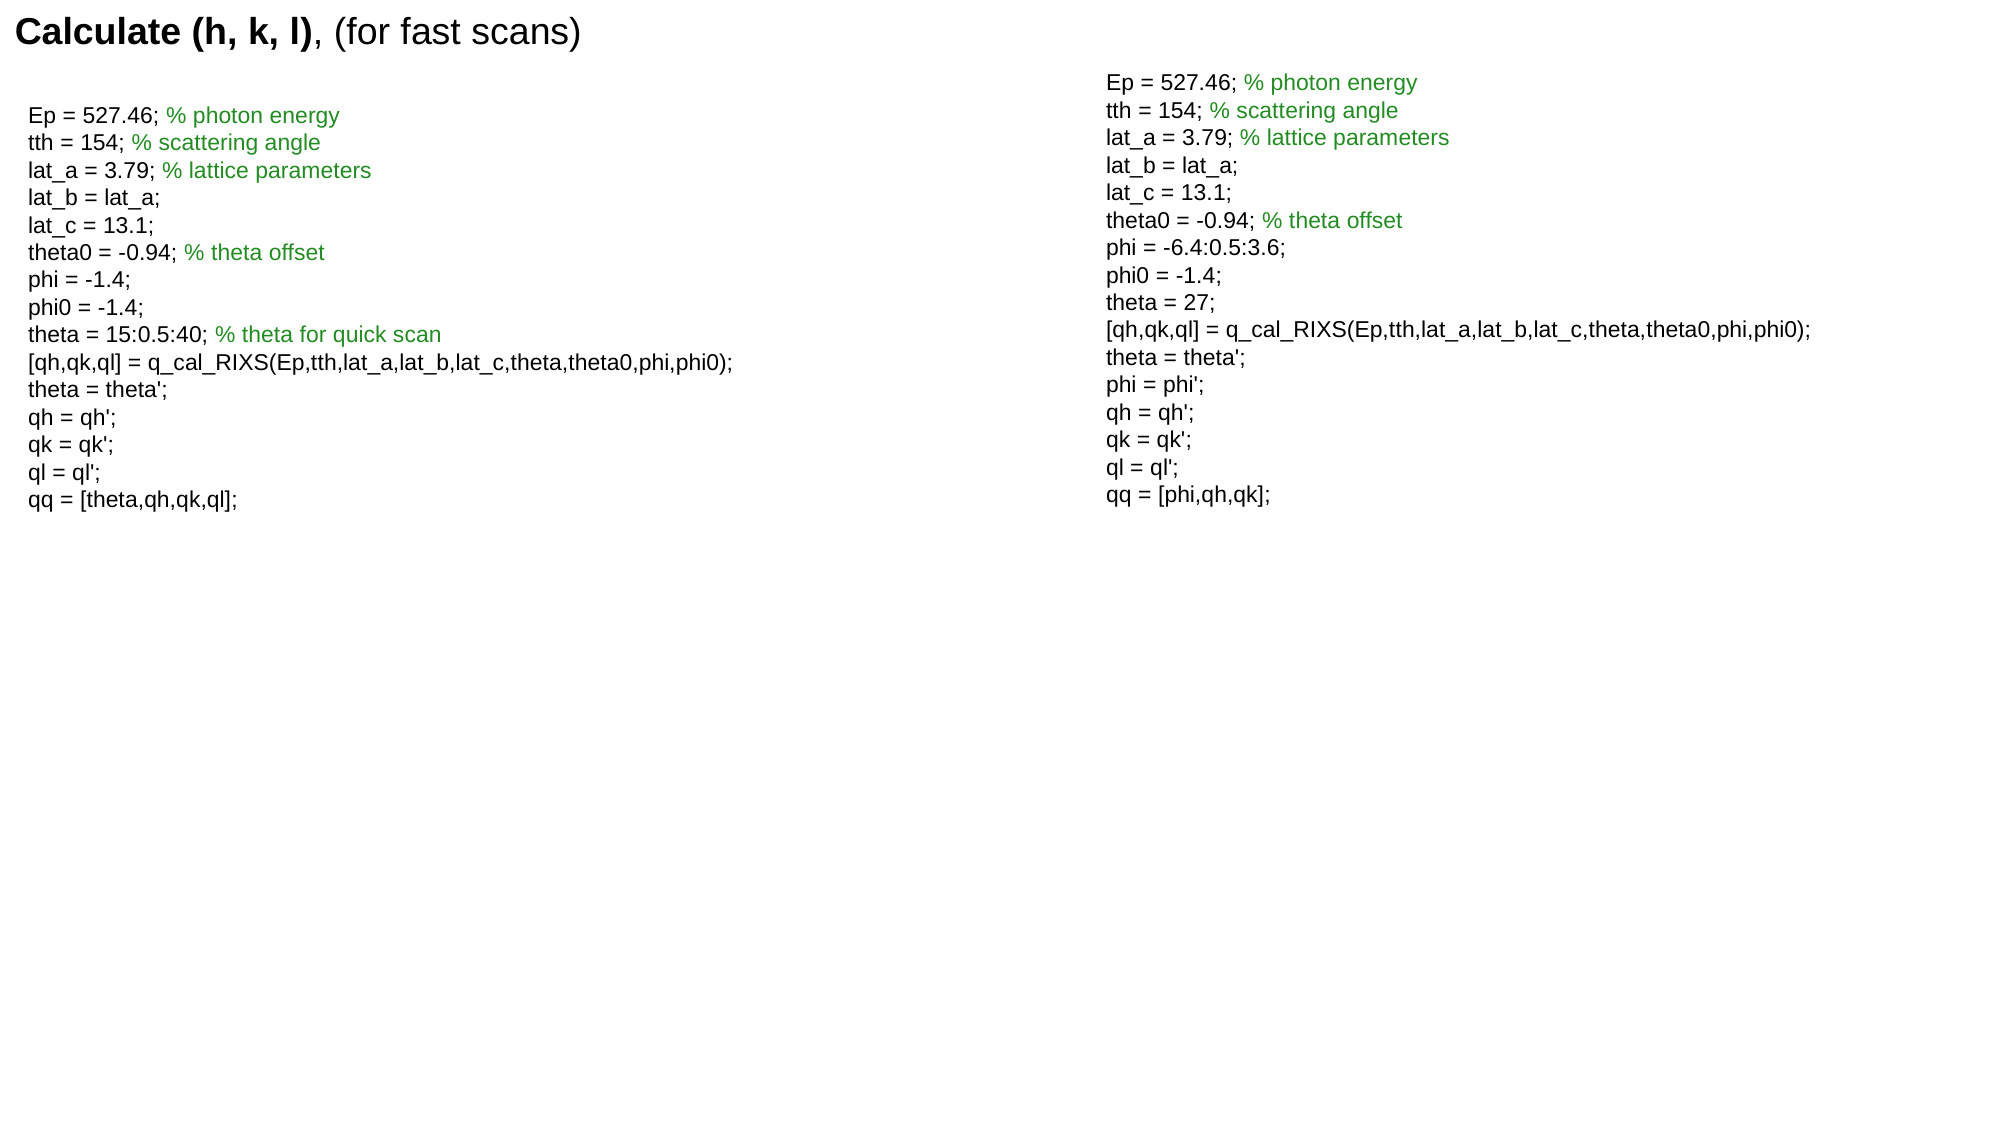

Calculate (h, k, l), (for fast scans)
Ep = 527.46; % photon energy
tth = 154; % scattering angle
lat_a = 3.79; % lattice parameters
lat_b = lat_a;
lat_c = 13.1;
theta0 = -0.94; % theta offset
phi = -6.4:0.5:3.6;
phi0 = -1.4;
theta = 27;
[qh,qk,ql] = q_cal_RIXS(Ep,tth,lat_a,lat_b,lat_c,theta,theta0,phi,phi0);
theta = theta';
phi = phi';
qh = qh';
qk = qk';
ql = ql';
qq = [phi,qh,qk];
Ep = 527.46; % photon energy
tth = 154; % scattering angle
lat_a = 3.79; % lattice parameters
lat_b = lat_a;
lat_c = 13.1;
theta0 = -0.94; % theta offset
phi = -1.4;
phi0 = -1.4;
theta = 15:0.5:40; % theta for quick scan
[qh,qk,ql] = q_cal_RIXS(Ep,tth,lat_a,lat_b,lat_c,theta,theta0,phi,phi0);
theta = theta';
qh = qh';
qk = qk';
ql = ql';
qq = [theta,qh,qk,ql];